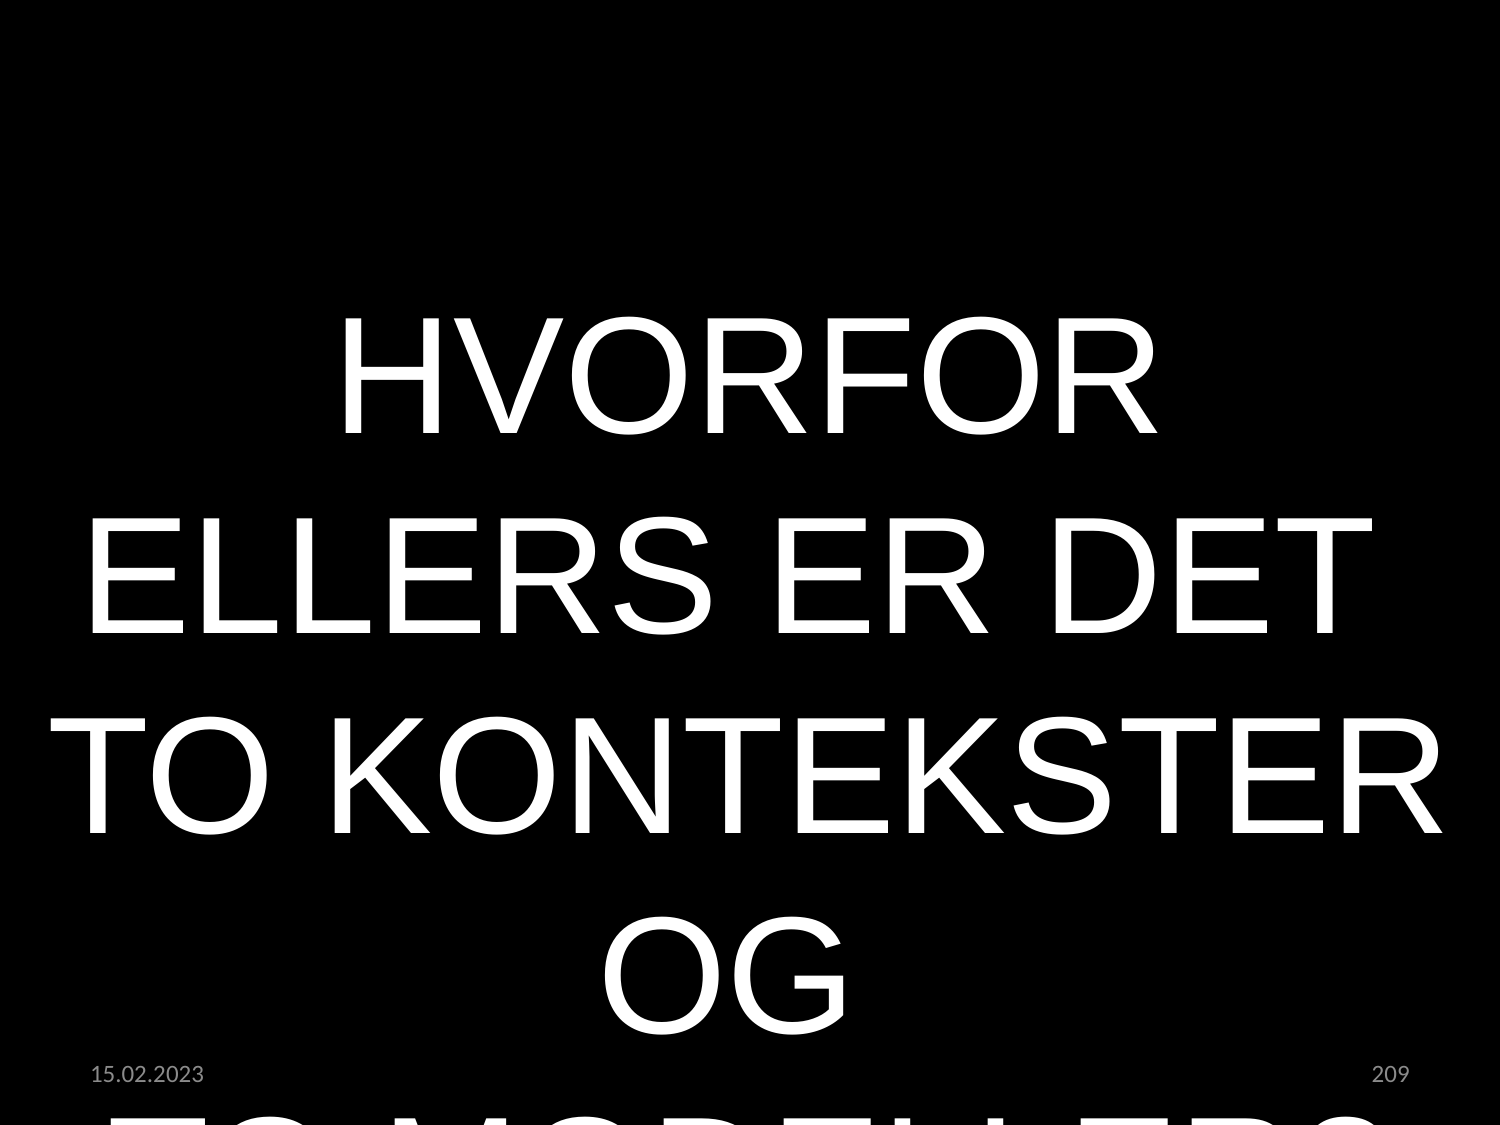

HVORFOR ELLERS ER DET
TO KONTEKSTER OG
TO MODELLER?
15.02.2023
209